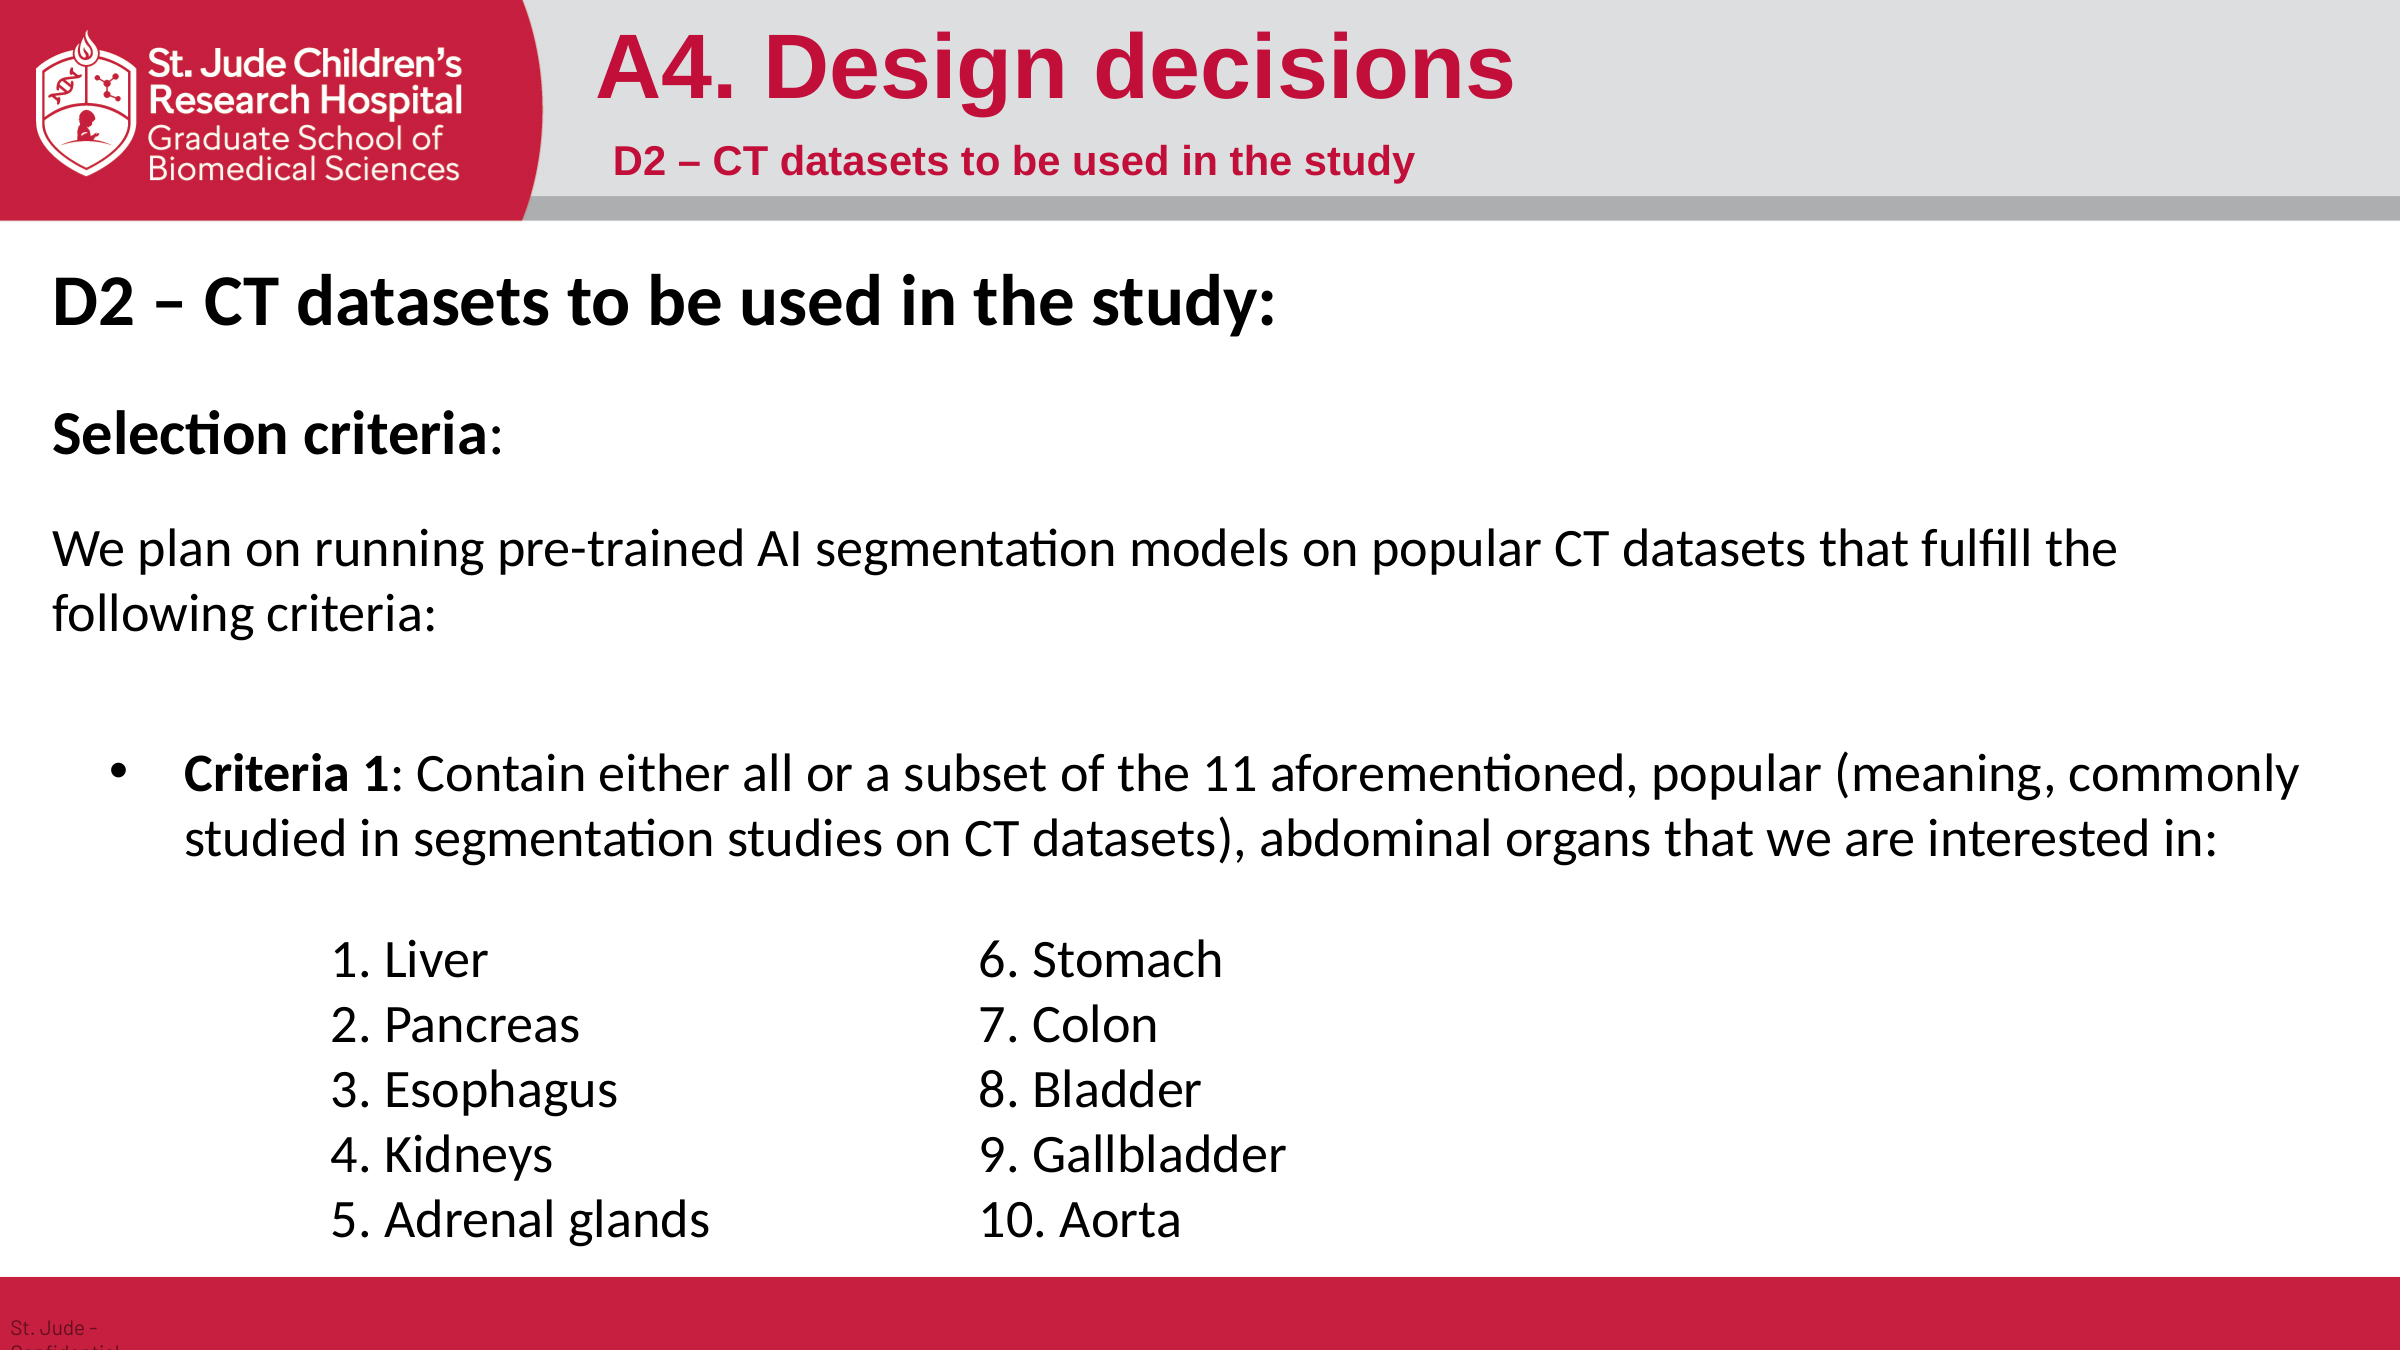

A4. Design decisions
D2 – CT datasets to be used in the study
D2 – CT datasets to be used in the study:
Selection criteria:
We plan on running pre-trained AI segmentation models on popular CT datasets that fulfill the following criteria:
Criteria 1: Contain either all or a subset of the 11 aforementioned, popular (meaning, commonly studied in segmentation studies on CT datasets), abdominal organs that we are interested in:
1. Liver
2. Pancreas
3. Esophagus
4. Kidneys
5. Adrenal glands
6. Stomach
7. Colon
8. Bladder
9. Gallbladder
10. Aorta